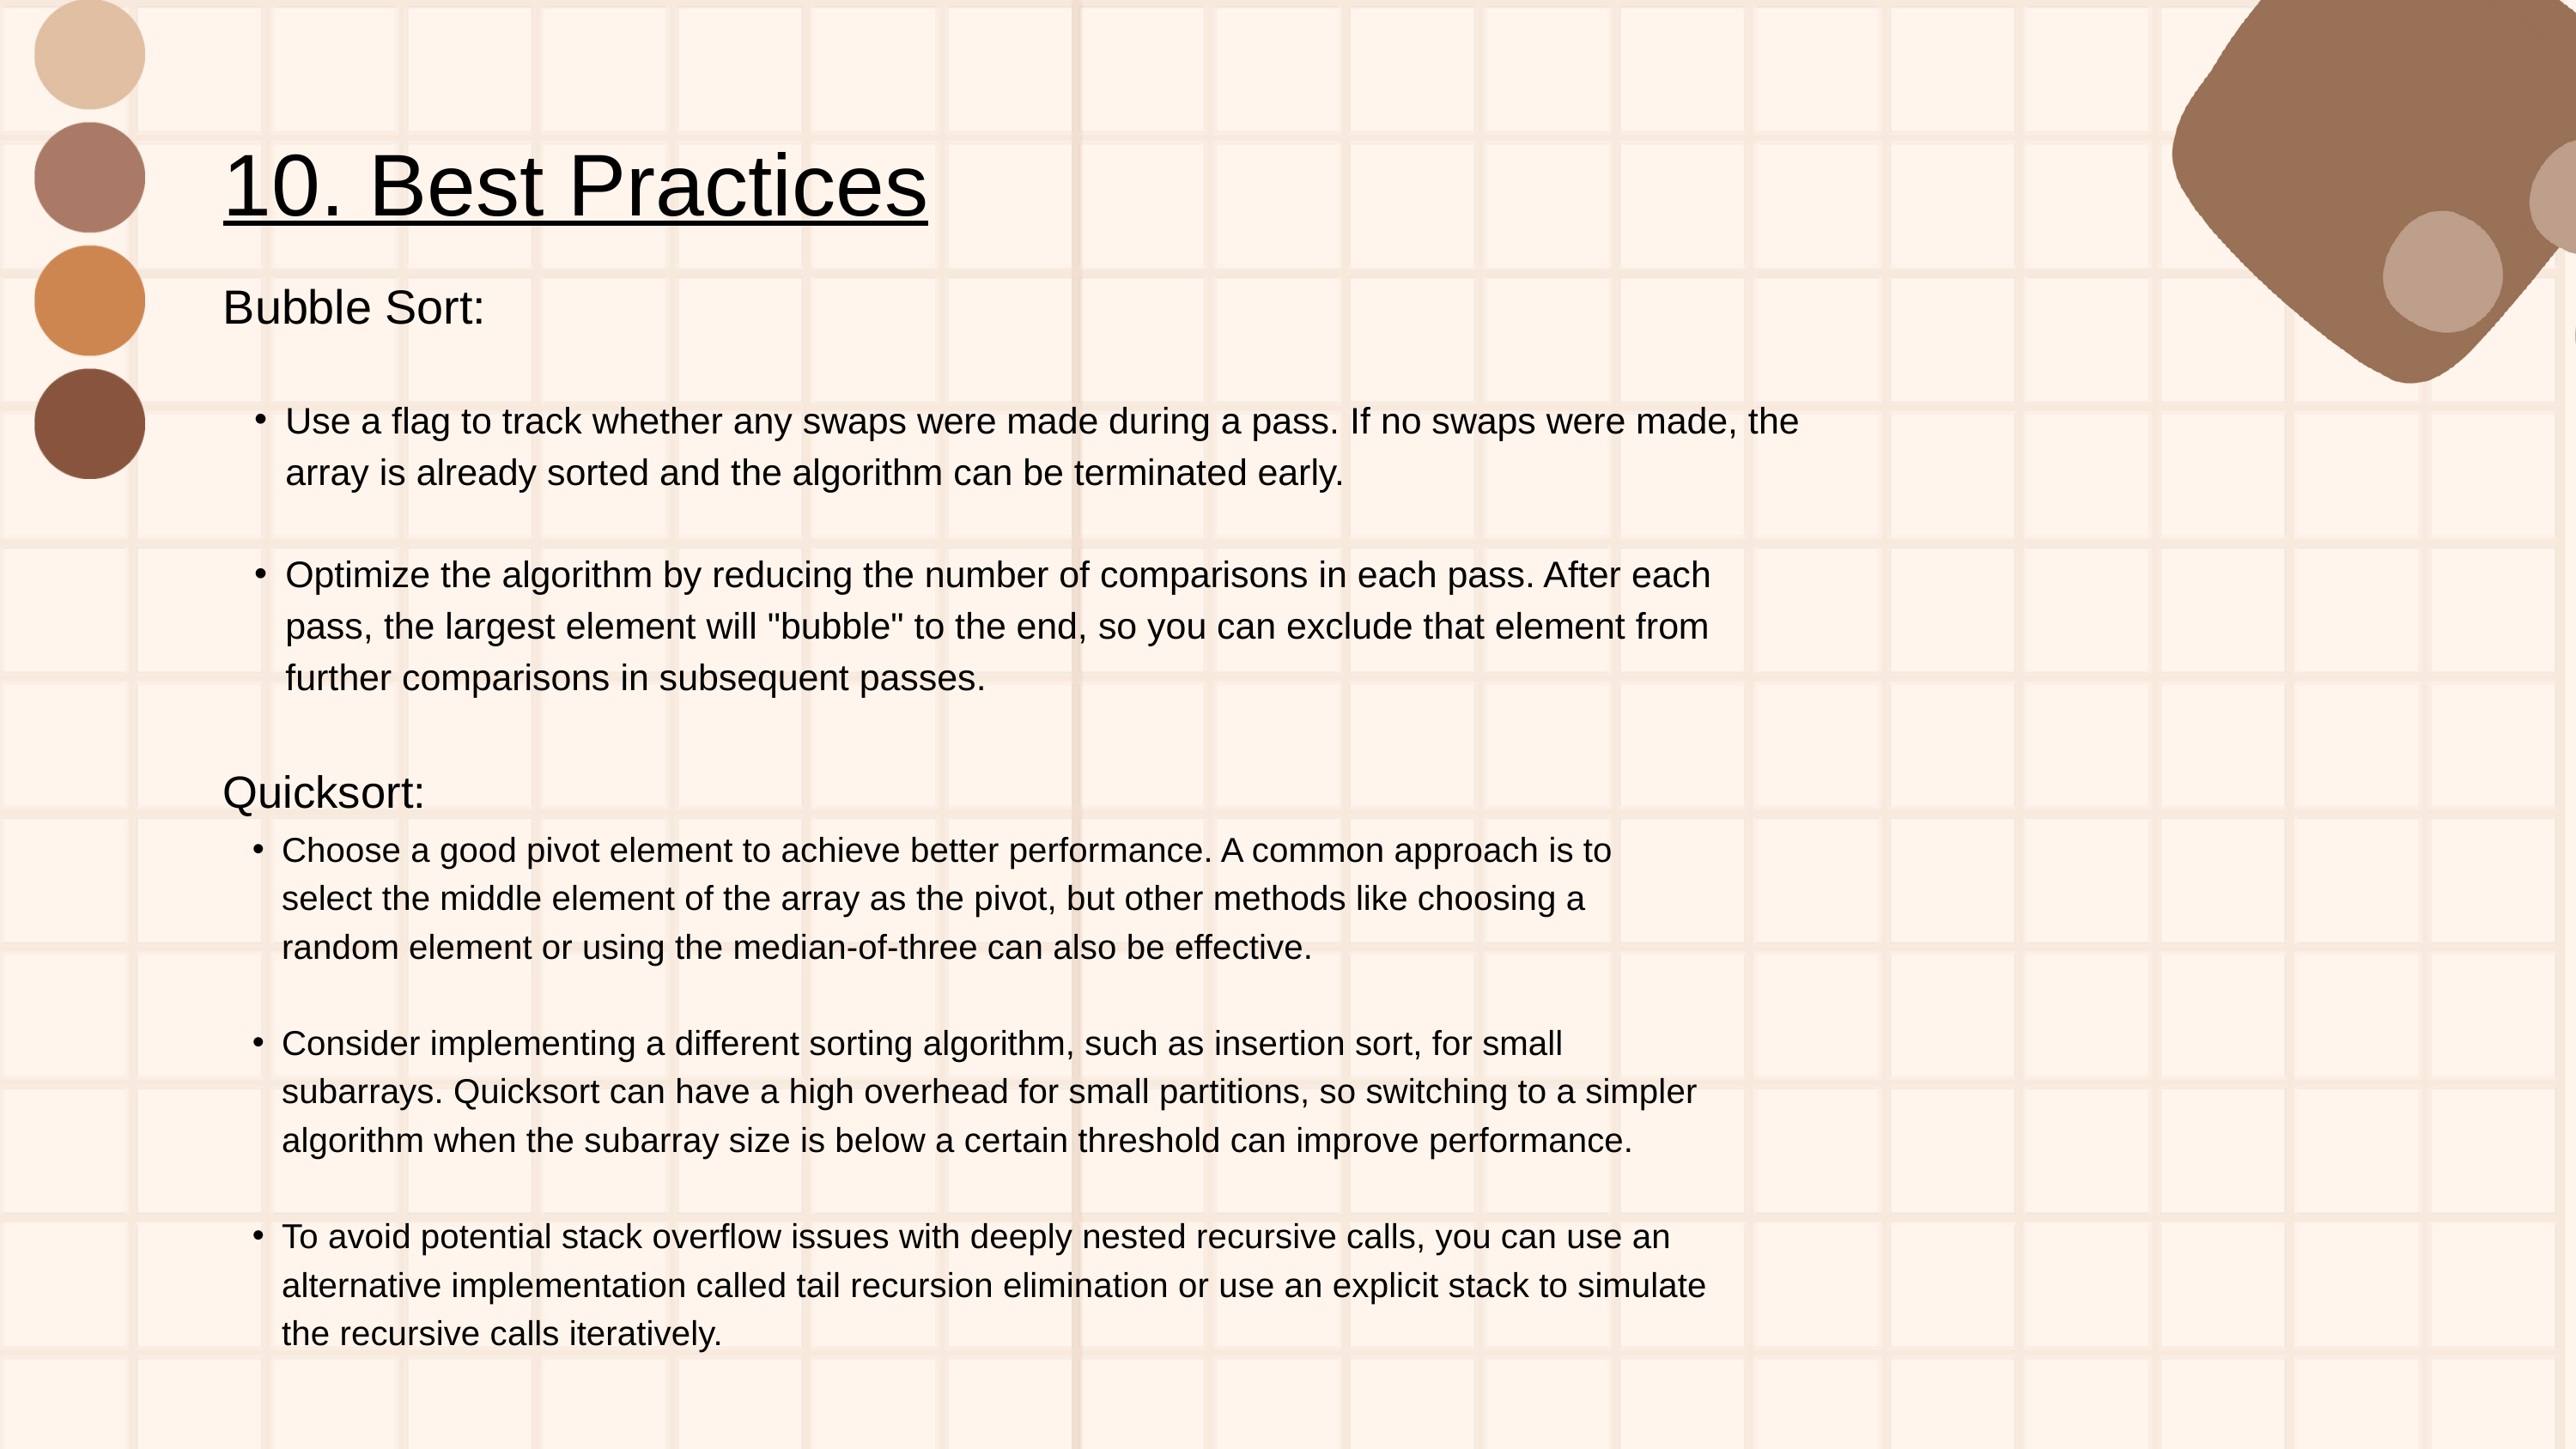

10. Best Practices
Bubble Sort:
Use a flag to track whether any swaps were made during a pass. If no swaps were made, the array is already sorted and the algorithm can be terminated early.

Optimize the algorithm by reducing the number of comparisons in each pass. After each pass, the largest element will "bubble" to the end, so you can exclude that element from further comparisons in subsequent passes.
Quicksort:
Choose a good pivot element to achieve better performance. A common approach is to select the middle element of the array as the pivot, but other methods like choosing a random element or using the median-of-three can also be effective.

Consider implementing a different sorting algorithm, such as insertion sort, for small subarrays. Quicksort can have a high overhead for small partitions, so switching to a simpler algorithm when the subarray size is below a certain threshold can improve performance.

To avoid potential stack overflow issues with deeply nested recursive calls, you can use an alternative implementation called tail recursion elimination or use an explicit stack to simulate the recursive calls iteratively.